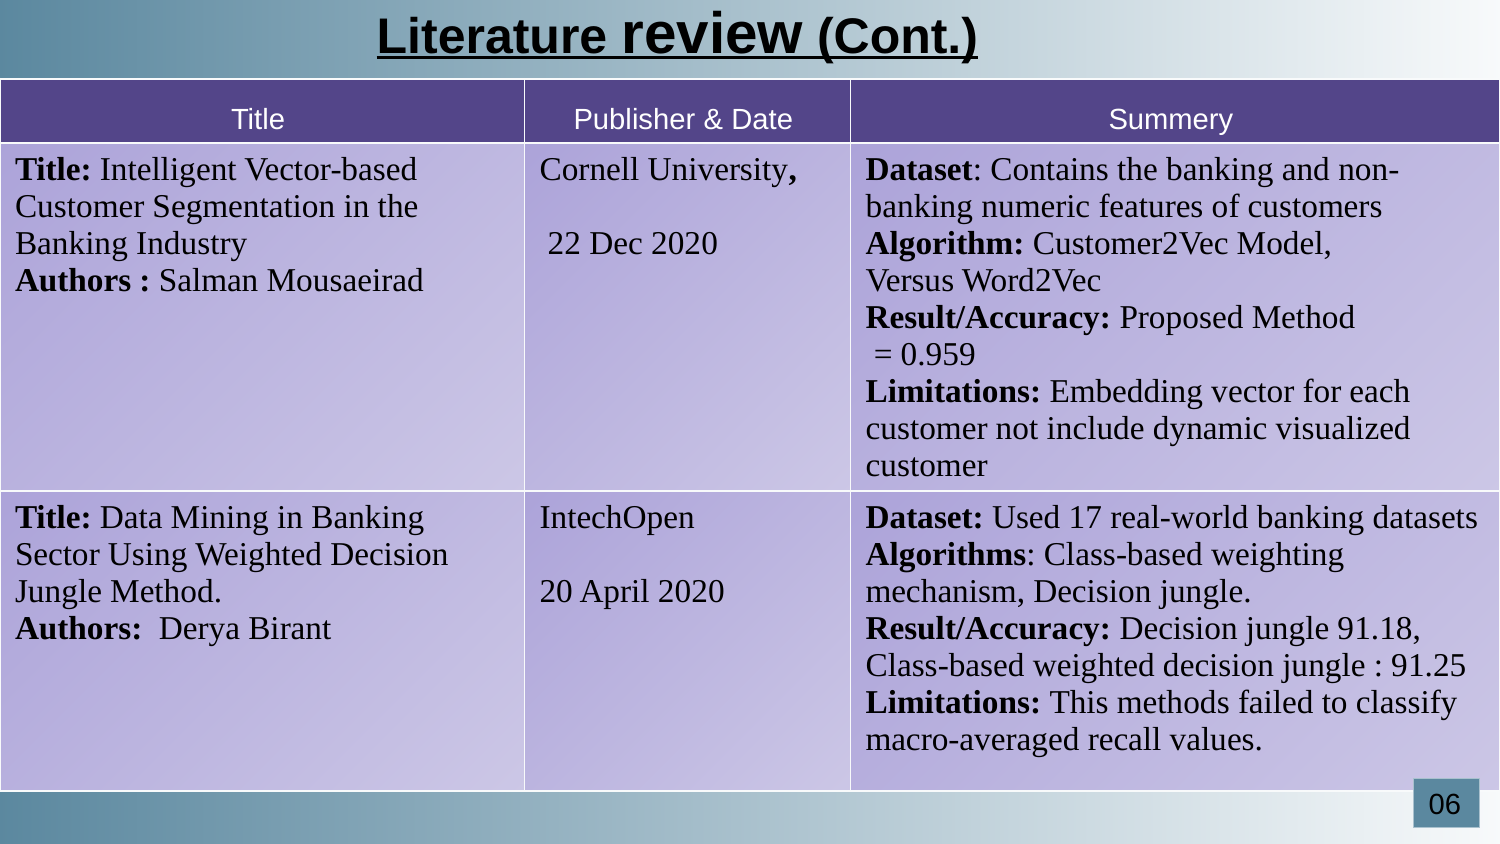

Literature review (Cont.)
| Title | Publisher & Date | Summery |
| --- | --- | --- |
| Title: Intelligent Vector-based Customer Segmentation in the Banking Industry Authors : Salman Mousaeirad | Cornell University, 22 Dec 2020 | Dataset: Contains the banking and non-banking numeric features of customers Algorithm: Customer2Vec Model, Versus Word2Vec Result/Accuracy: Proposed Method = 0.959 Limitations: Embedding vector for each customer not include dynamic visualized customer |
| Title: Data Mining in Banking Sector Using Weighted Decision Jungle Method. Authors:  Derya Birant | IntechOpen  20 April 2020 | Dataset: Used 17 real-world banking datasets Algorithms: Class-based weighting mechanism, Decision jungle. Result/Accuracy: Decision jungle 91.18, Class-based weighted decision jungle : 91.25 Limitations: This methods failed to classify macro-averaged recall values. |
06